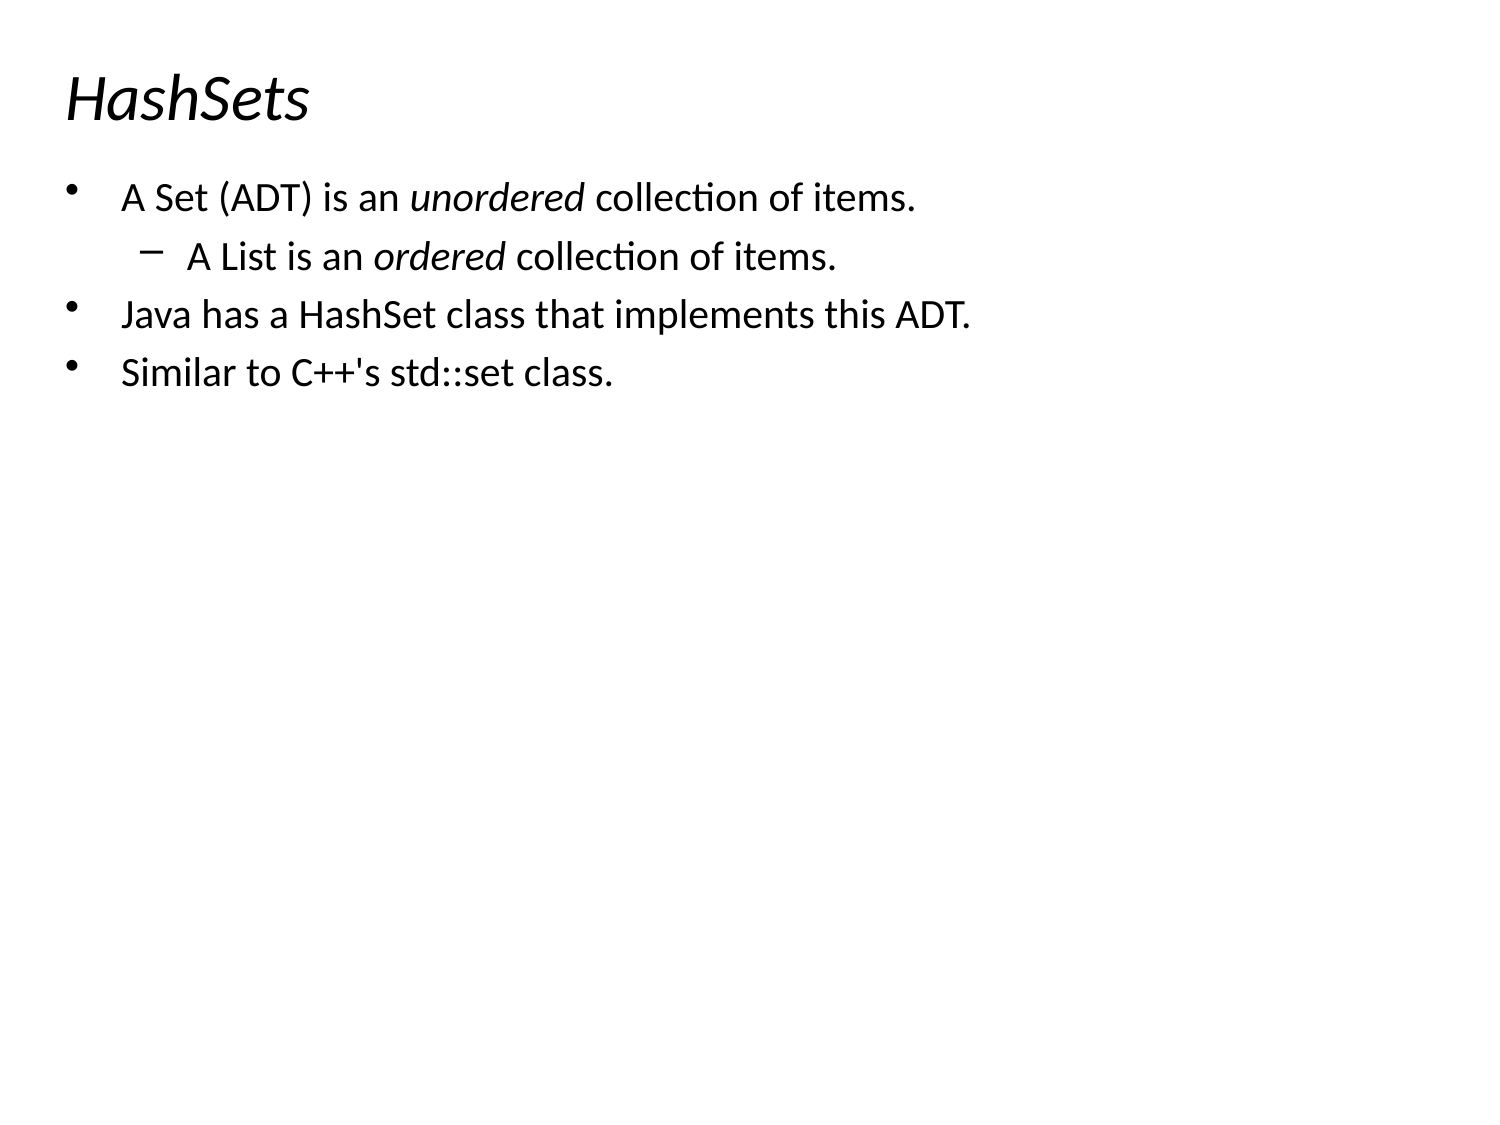

# HashSets
A Set (ADT) is an unordered collection of items.
A List is an ordered collection of items.
Java has a HashSet class that implements this ADT.
Similar to C++'s std::set class.